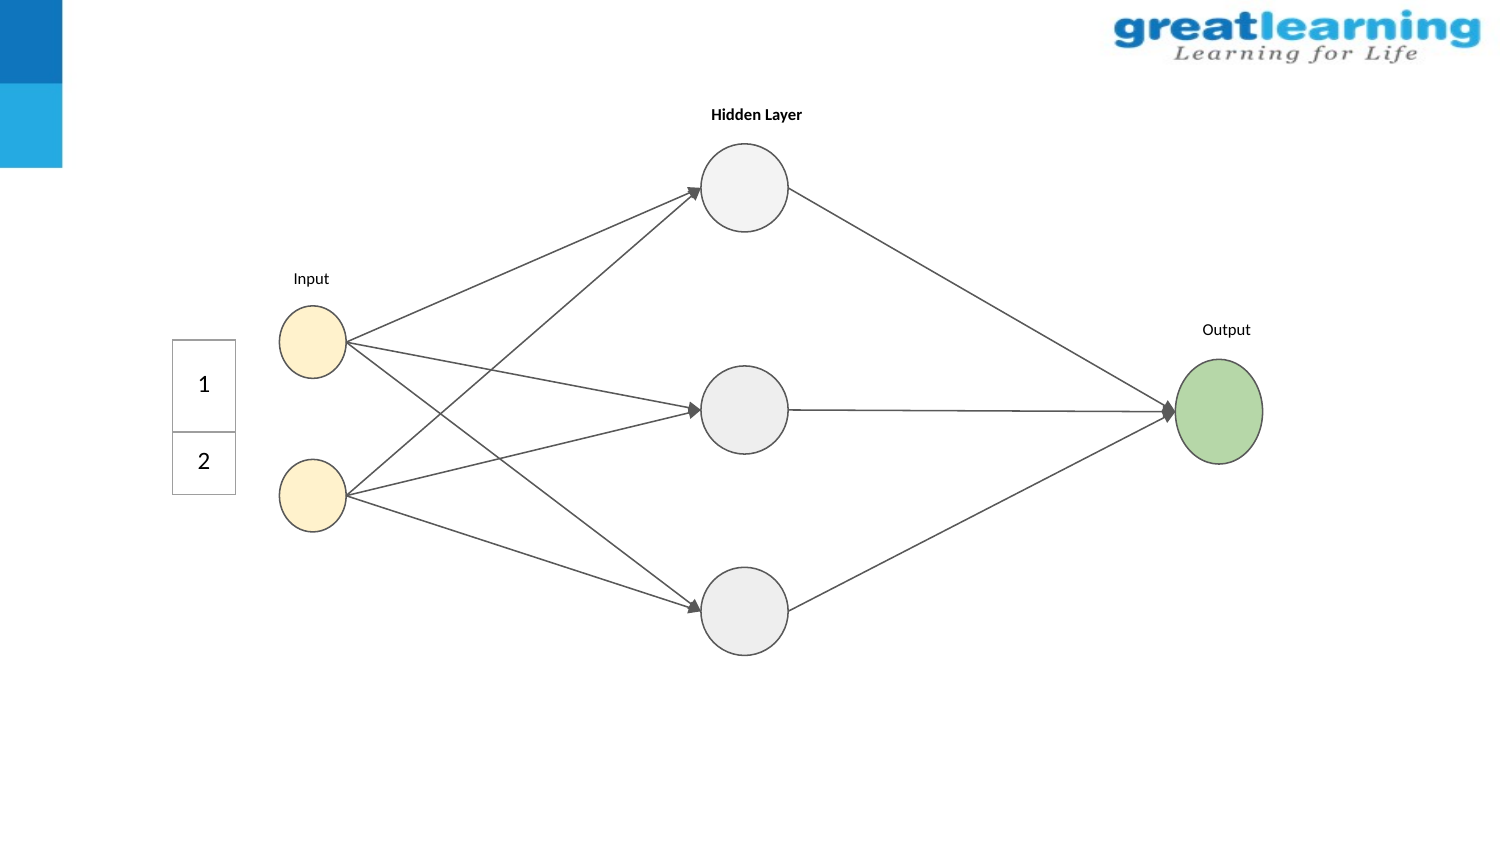

Hidden Layer

Input

Output
| 1 |
| --- |
| 2 |